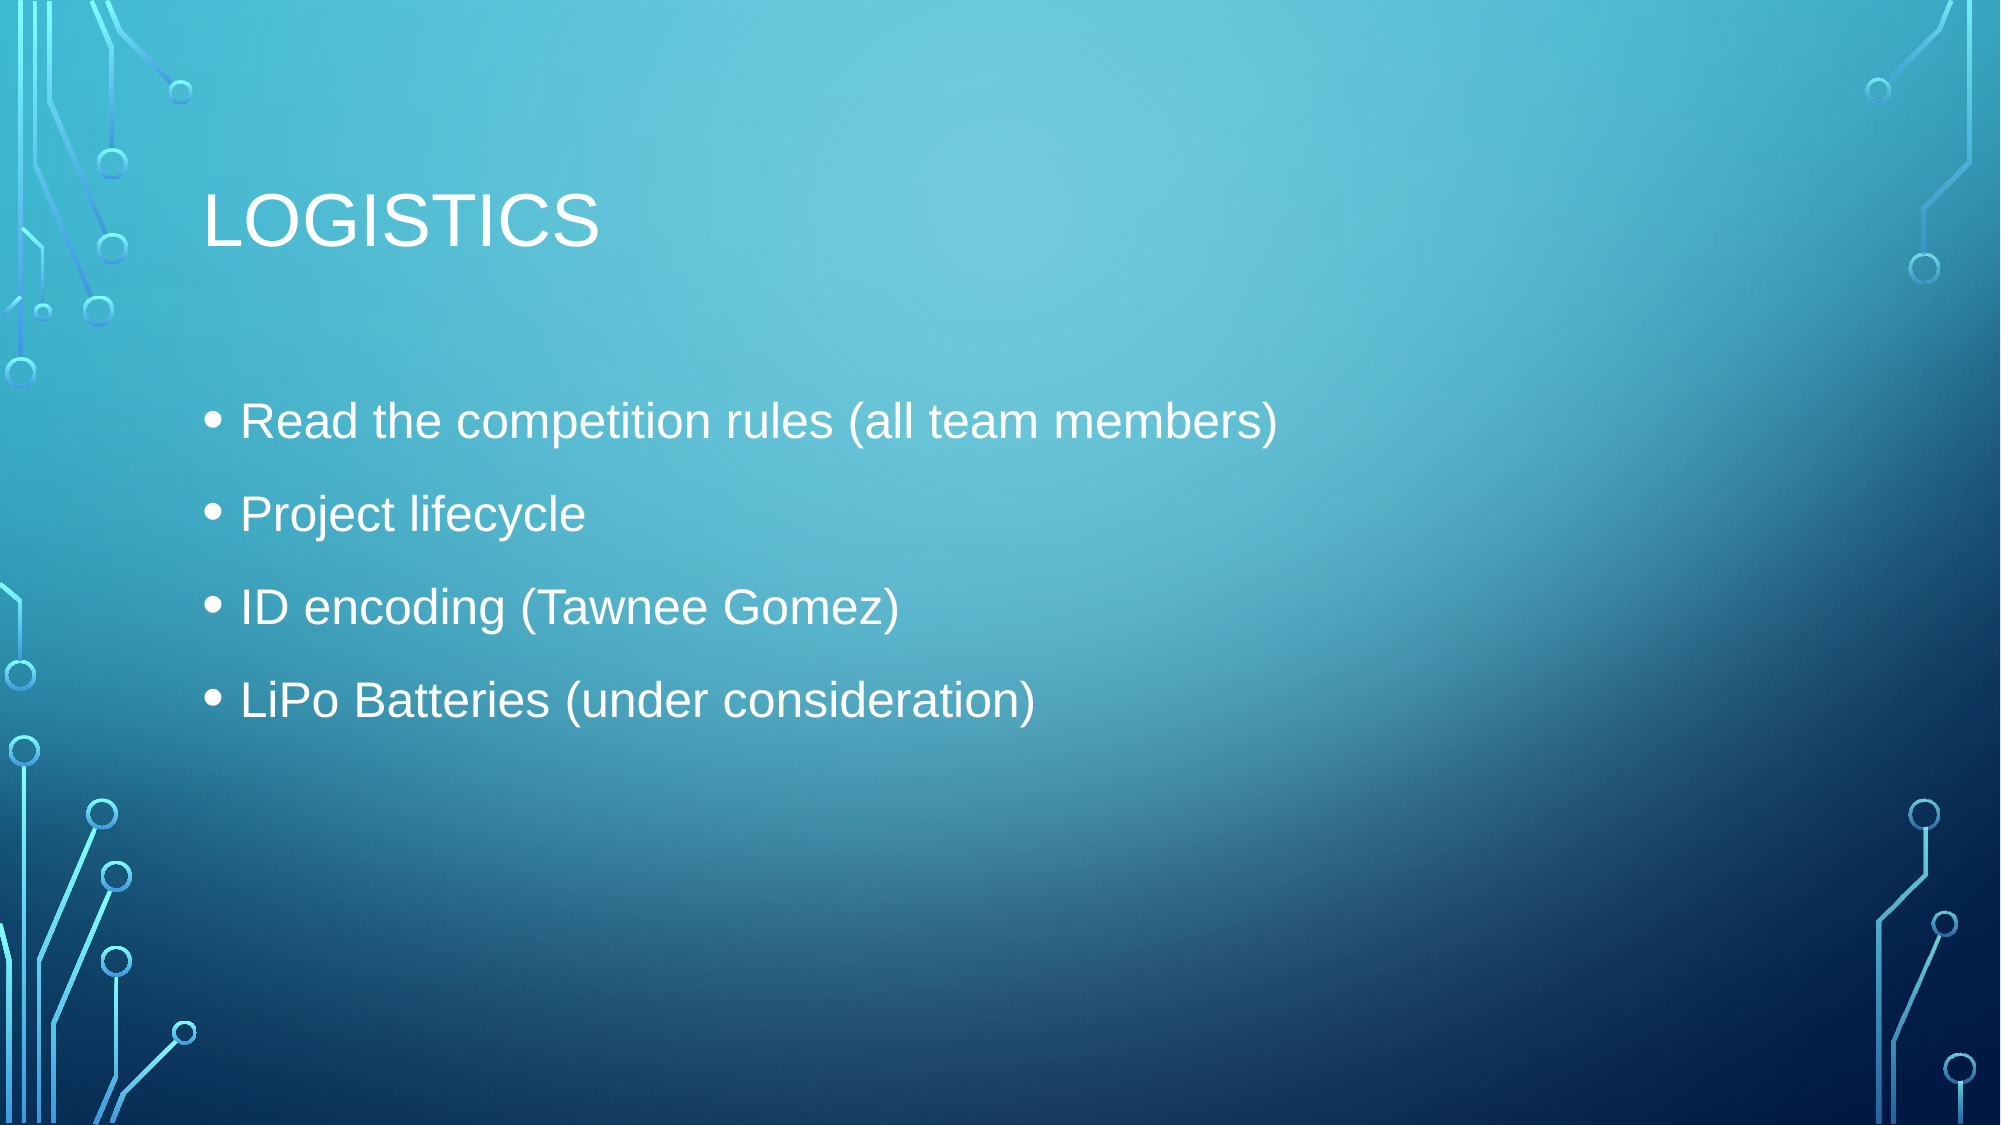

# Logistics
Read the competition rules (all team members)
Project lifecycle
ID encoding (Tawnee Gomez)
LiPo Batteries (under consideration)